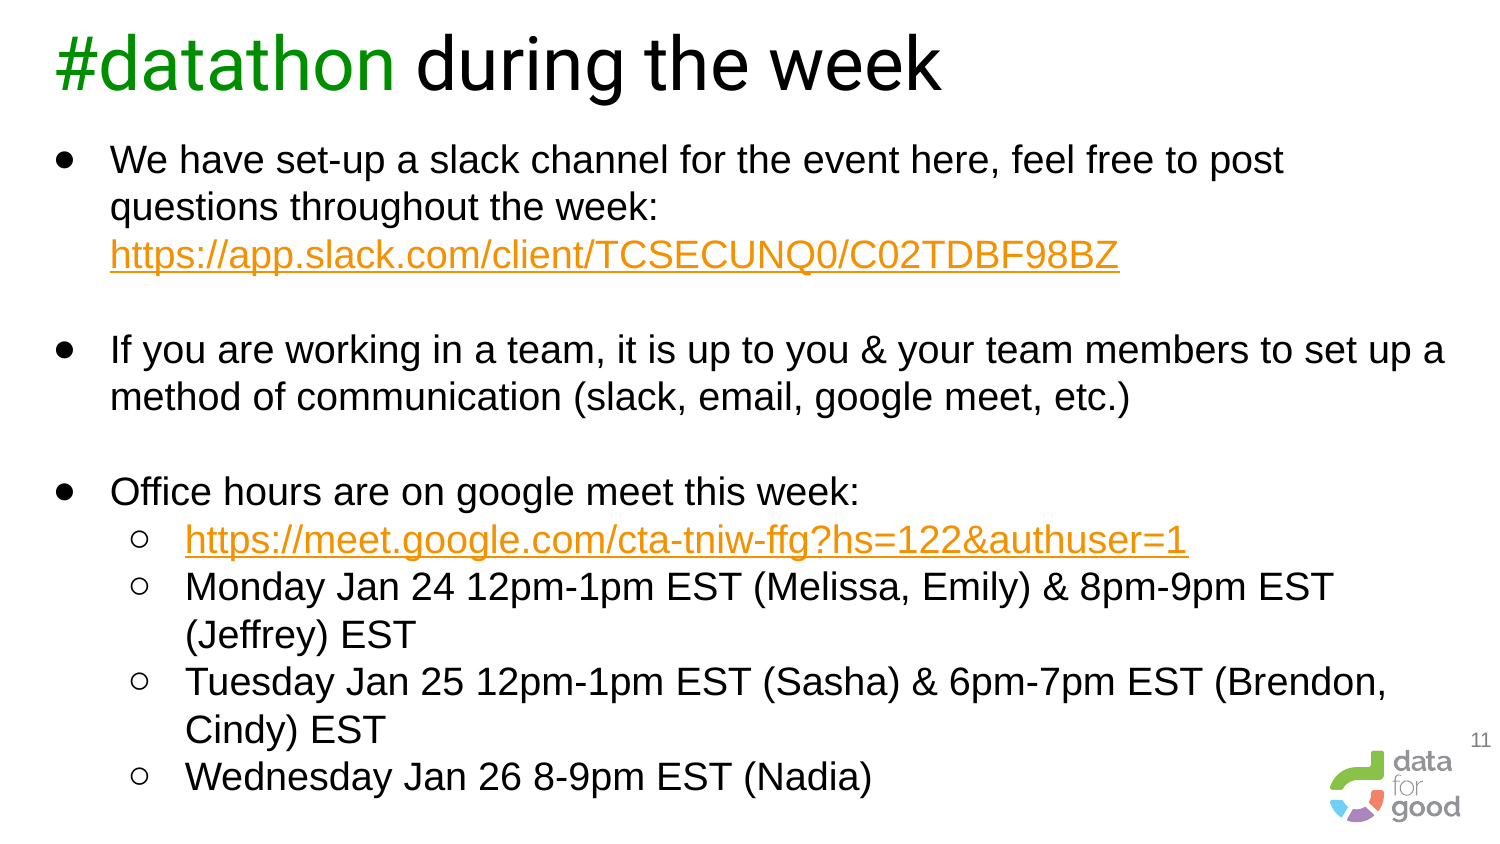

# #datathon during the week
We have set-up a slack channel for the event here, feel free to post questions throughout the week: https://app.slack.com/client/TCSECUNQ0/C02TDBF98BZ

If you are working in a team, it is up to you & your team members to set up a method of communication (slack, email, google meet, etc.)

Office hours are on google meet this week:
https://meet.google.com/cta-tniw-ffg?hs=122&authuser=1
Monday Jan 24 12pm-1pm EST (Melissa, Emily) & 8pm-9pm EST (Jeffrey) EST
Tuesday Jan 25 12pm-1pm EST (Sasha) & 6pm-7pm EST (Brendon, Cindy) EST
Wednesday Jan 26 8-9pm EST (Nadia)

11